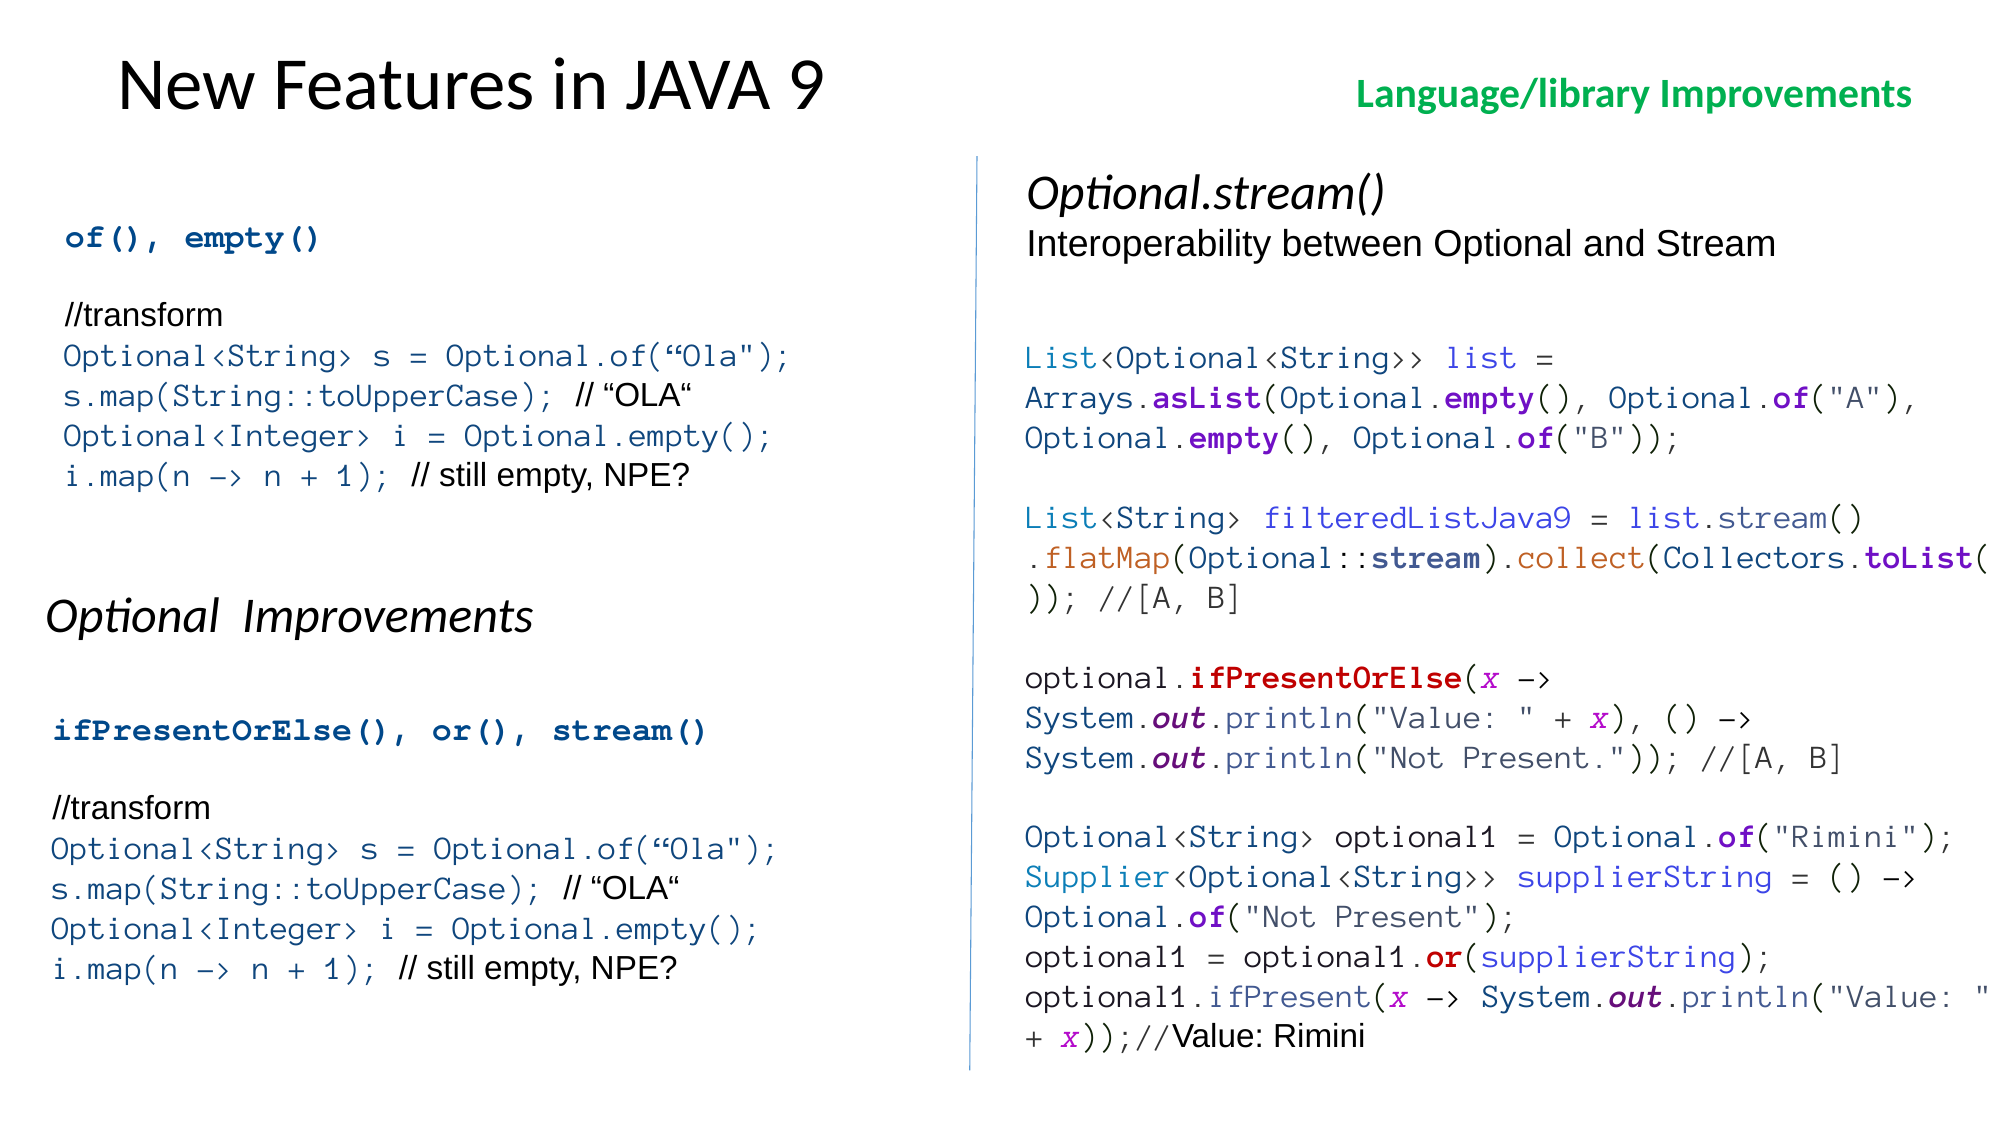

New Features in JAVA 9

Language/library Improvements
Optional.stream()
Interoperability between Optional and Stream

of(), empty()

//transform
Optional<String> s = Optional.of(“Ola");
s.map(String::toUpperCase); // “OLA“
Optional<Integer> i = Optional.empty();
i.map(n -> n + 1); // still empty, NPE?

List<Optional<String>> list = Arrays.asList(Optional.empty(), Optional.of("A"), Optional.empty(), Optional.of("B"));

List<String> filteredListJava9 = list.stream()
.flatMap(Optional::stream).collect(Collectors.toList()); //[A, B]

optional.ifPresentOrElse(x -> System.out.println("Value: " + x), () -> System.out.println("Not Present.")); //[A, B]

Optional<String> optional1 = Optional.of("Rimini");
Supplier<Optional<String>> supplierString = () -> Optional.of("Not Present");
optional1 = optional1.or(supplierString);
optional1.ifPresent(x -> System.out.println("Value: " + x));//Value: Rimini
Optional  Improvements

ifPresentOrElse(), or(), stream()

//transform
Optional<String> s = Optional.of(“Ola");
s.map(String::toUpperCase); // “OLA“
Optional<Integer> i = Optional.empty();
i.map(n -> n + 1); // still empty, NPE?